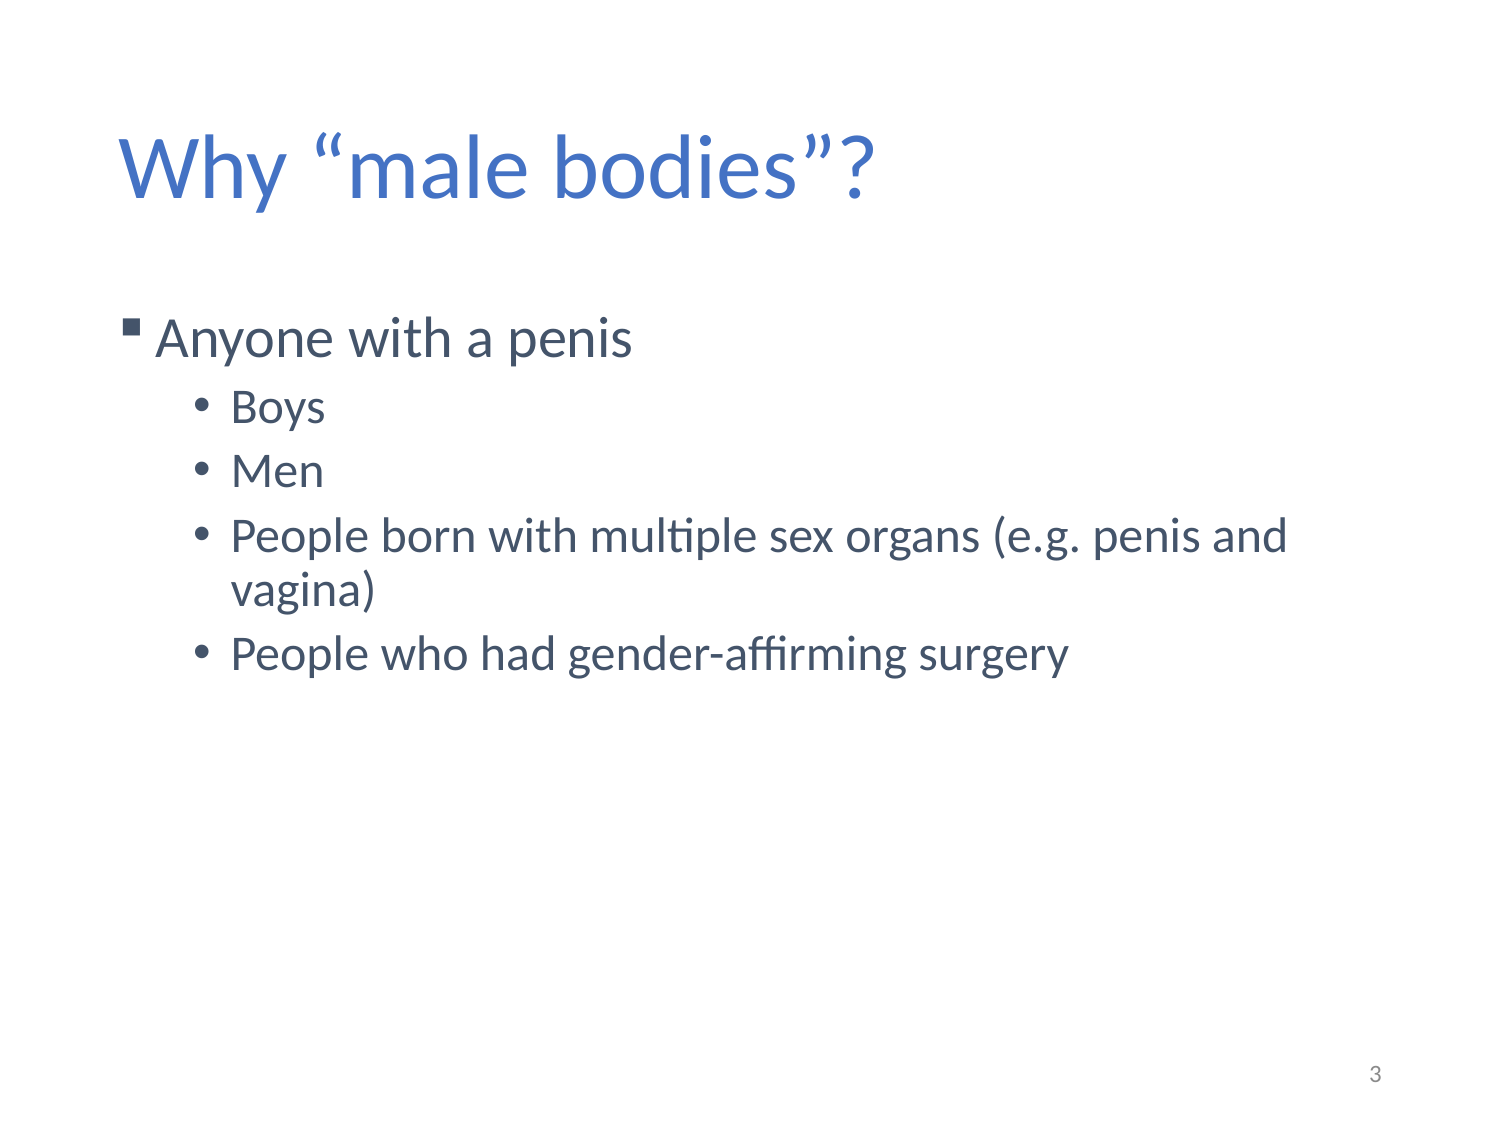

# Why “male bodies”?
Anyone with a penis
Boys
Men
People born with multiple sex organs (e.g. penis and vagina)
People who had gender-affirming surgery
3